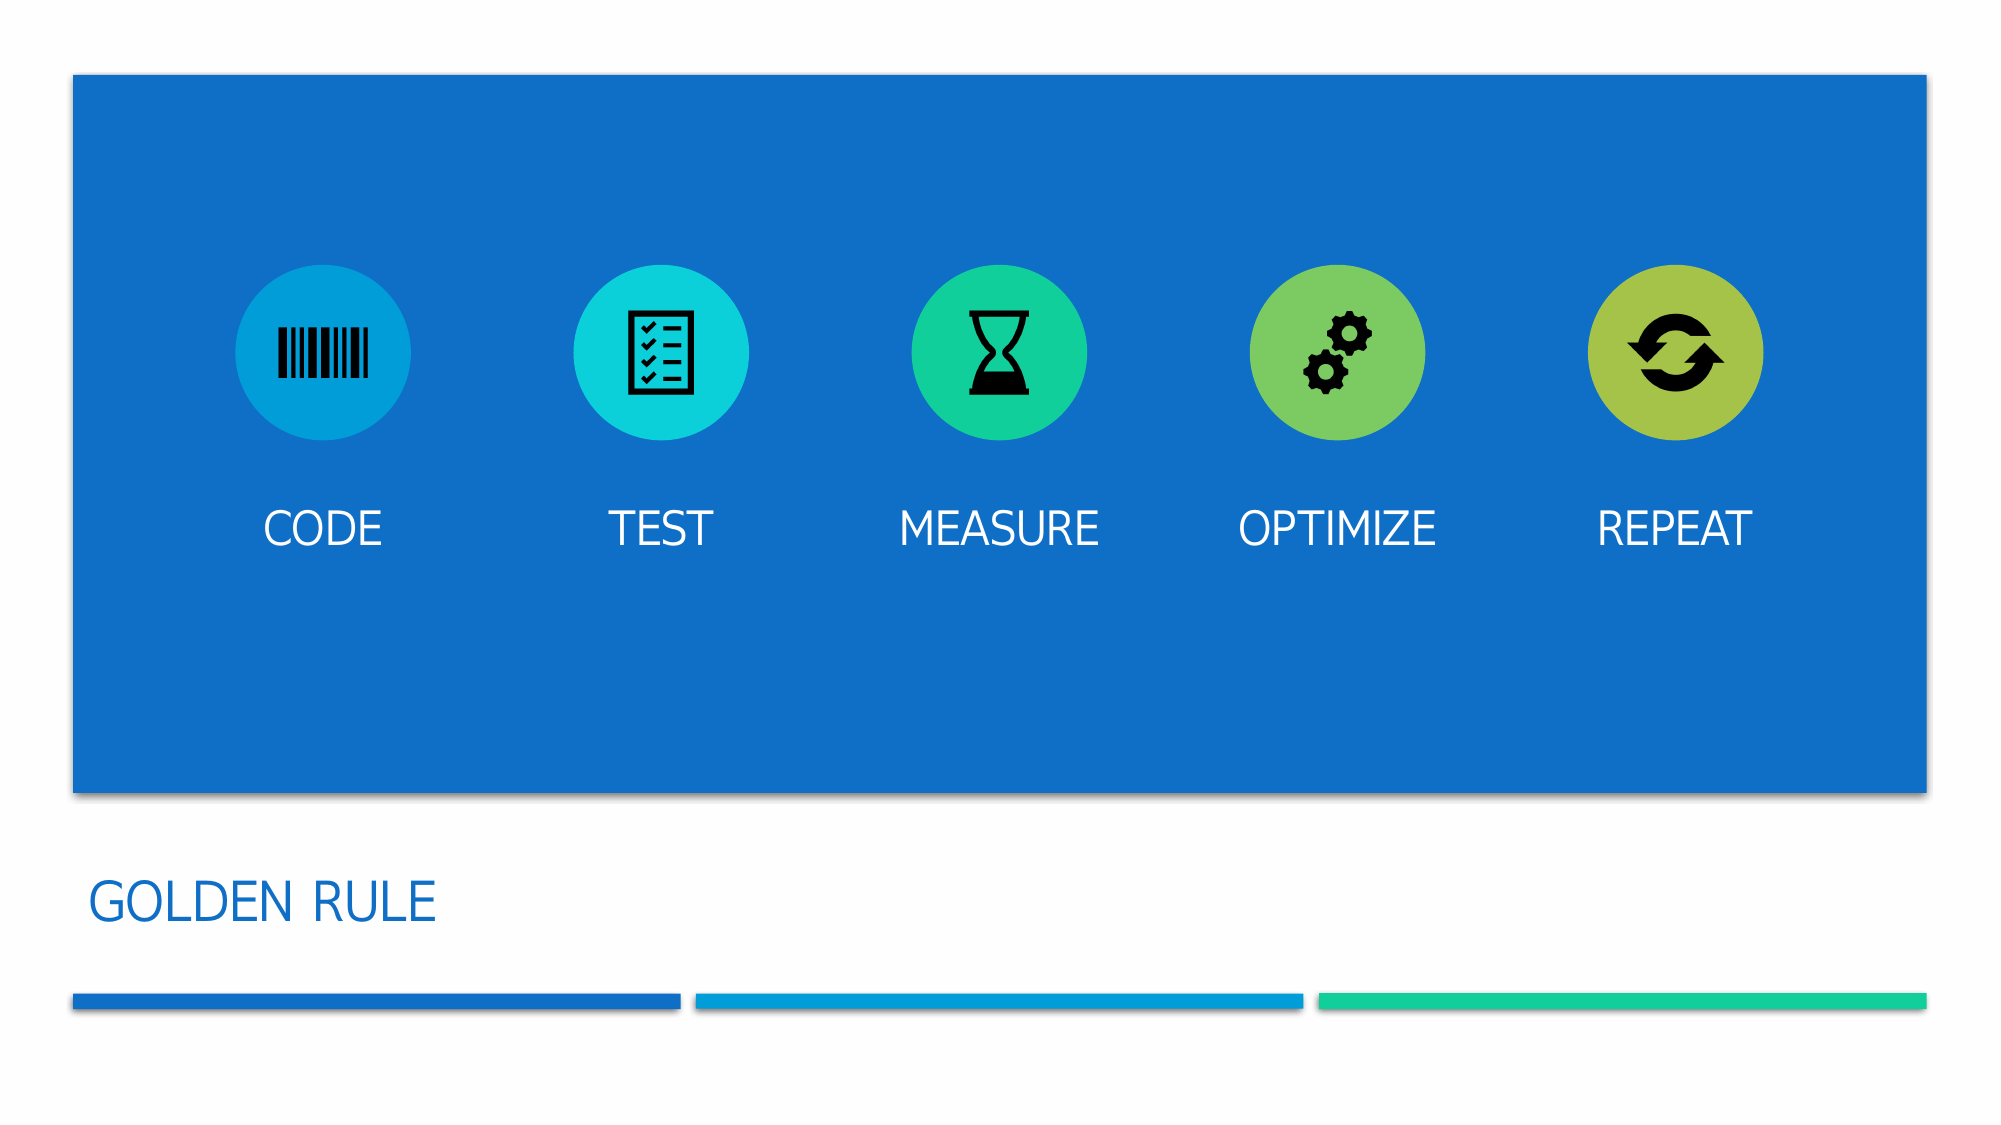

Code
Test
Measure
Optimize
Repeat
# Golden rule